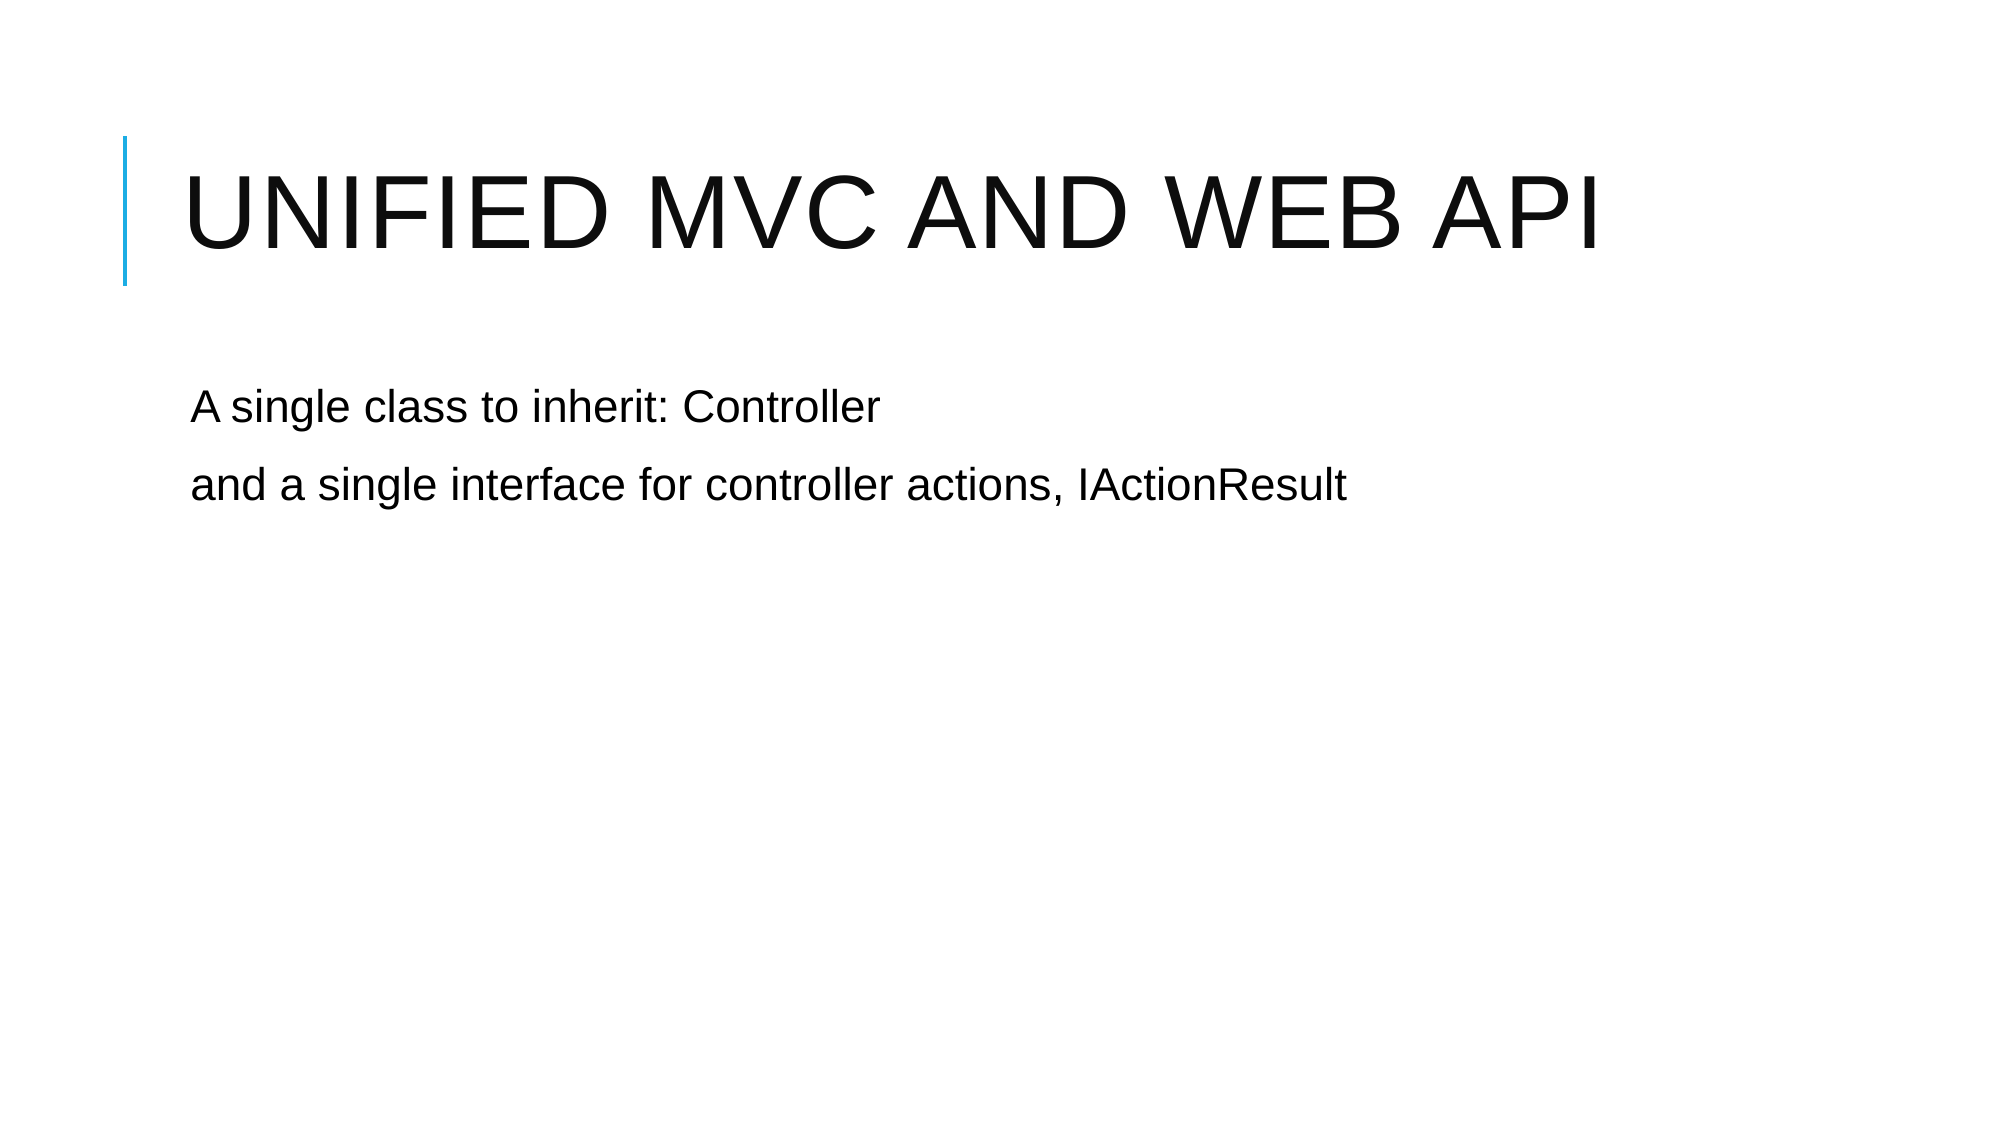

# Unified MVC and Web API
A single class to inherit: Controller
and a single interface for controller actions, IActionResult